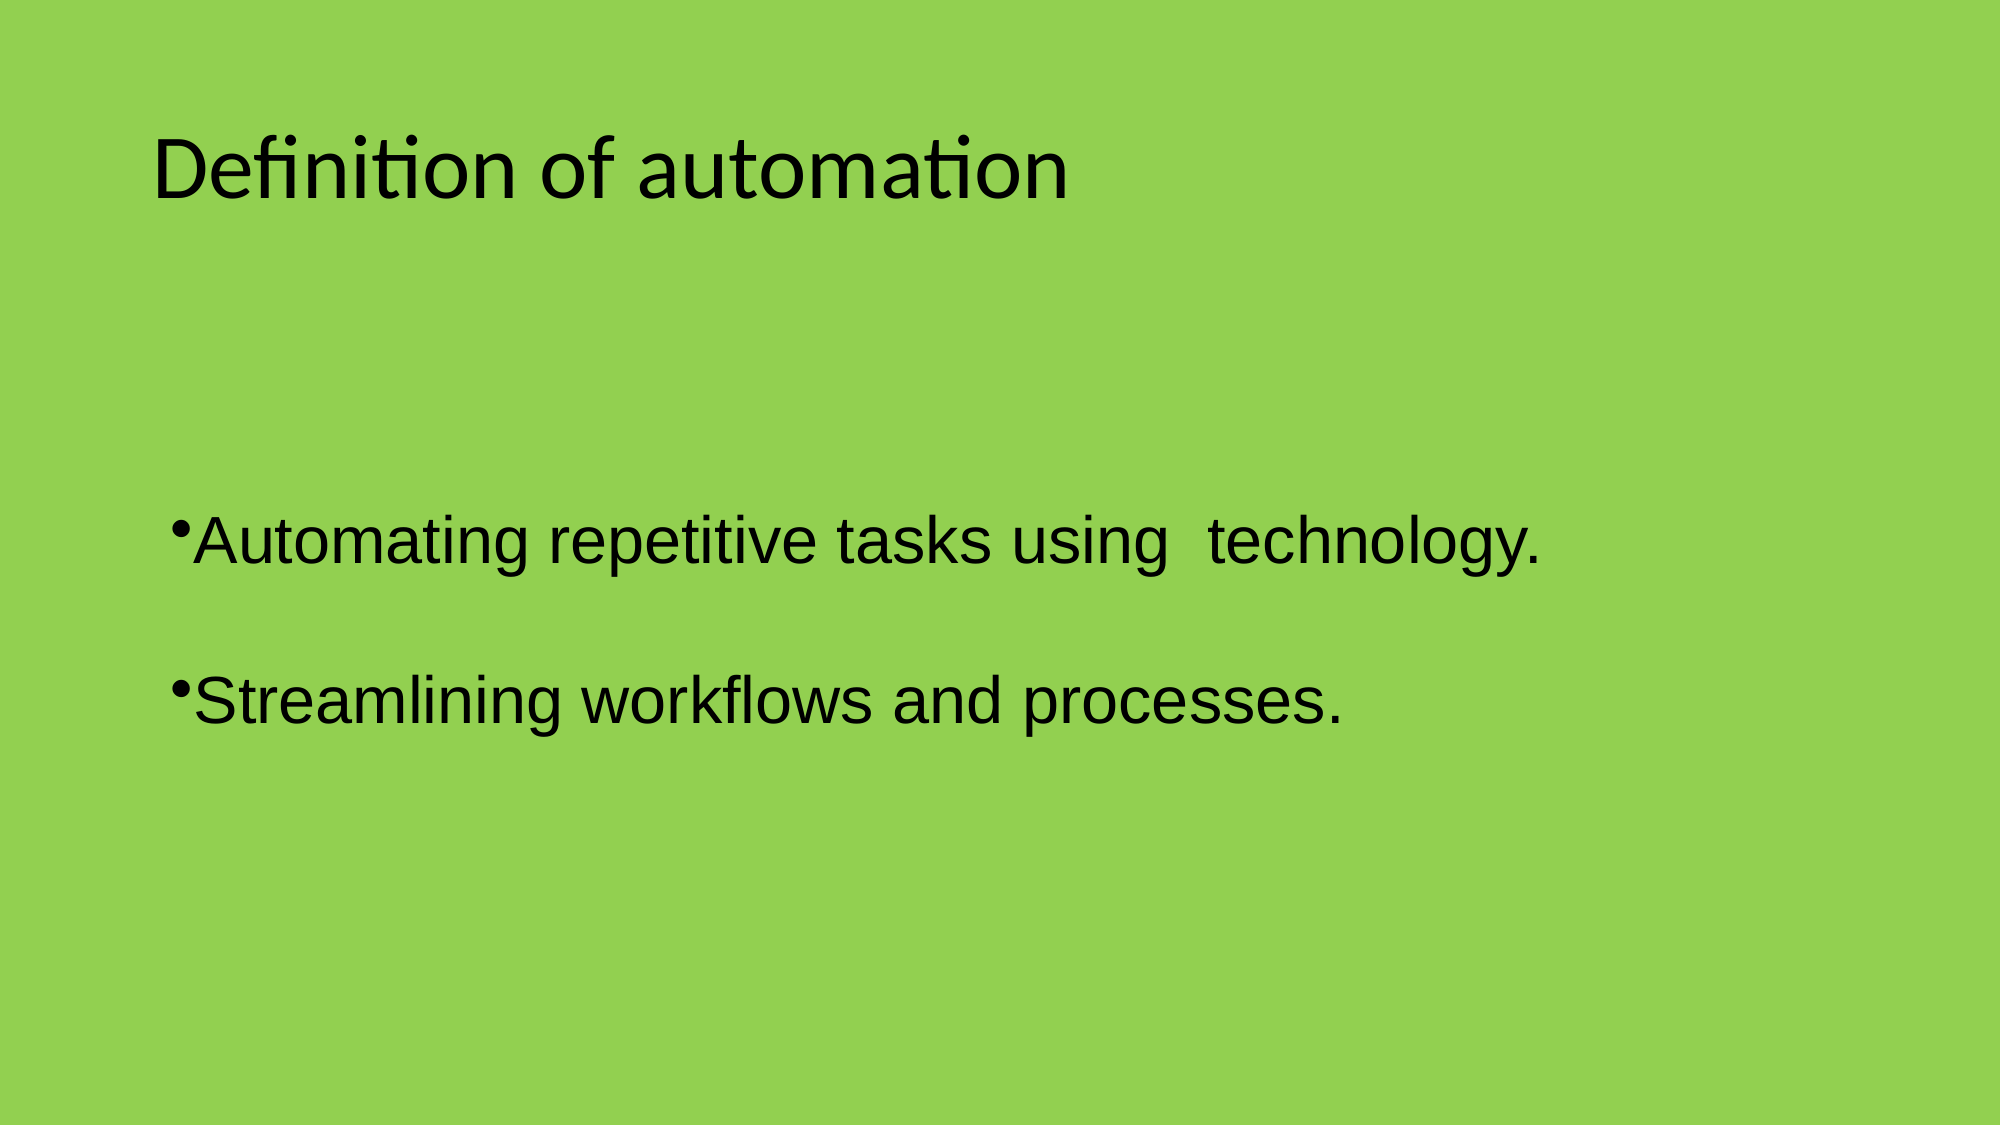

# Definition of automation
Automating repetitive tasks using  technology.
Streamlining workflows and processes.